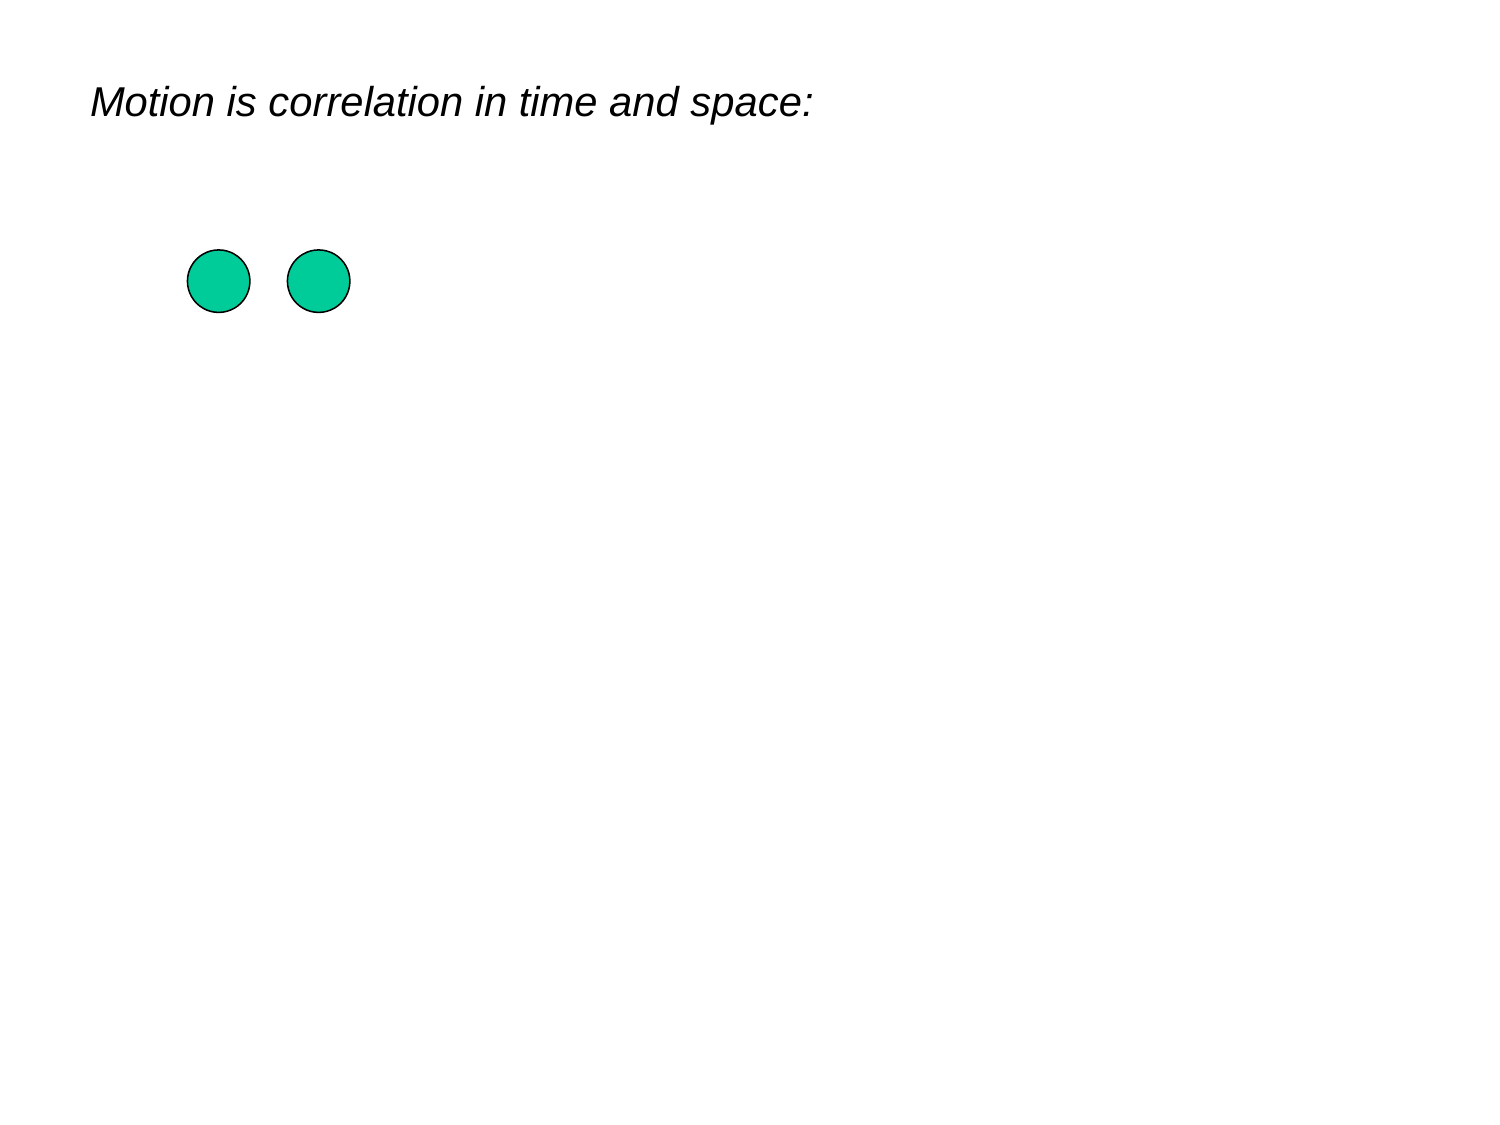

# Motion is correlation in time and space: